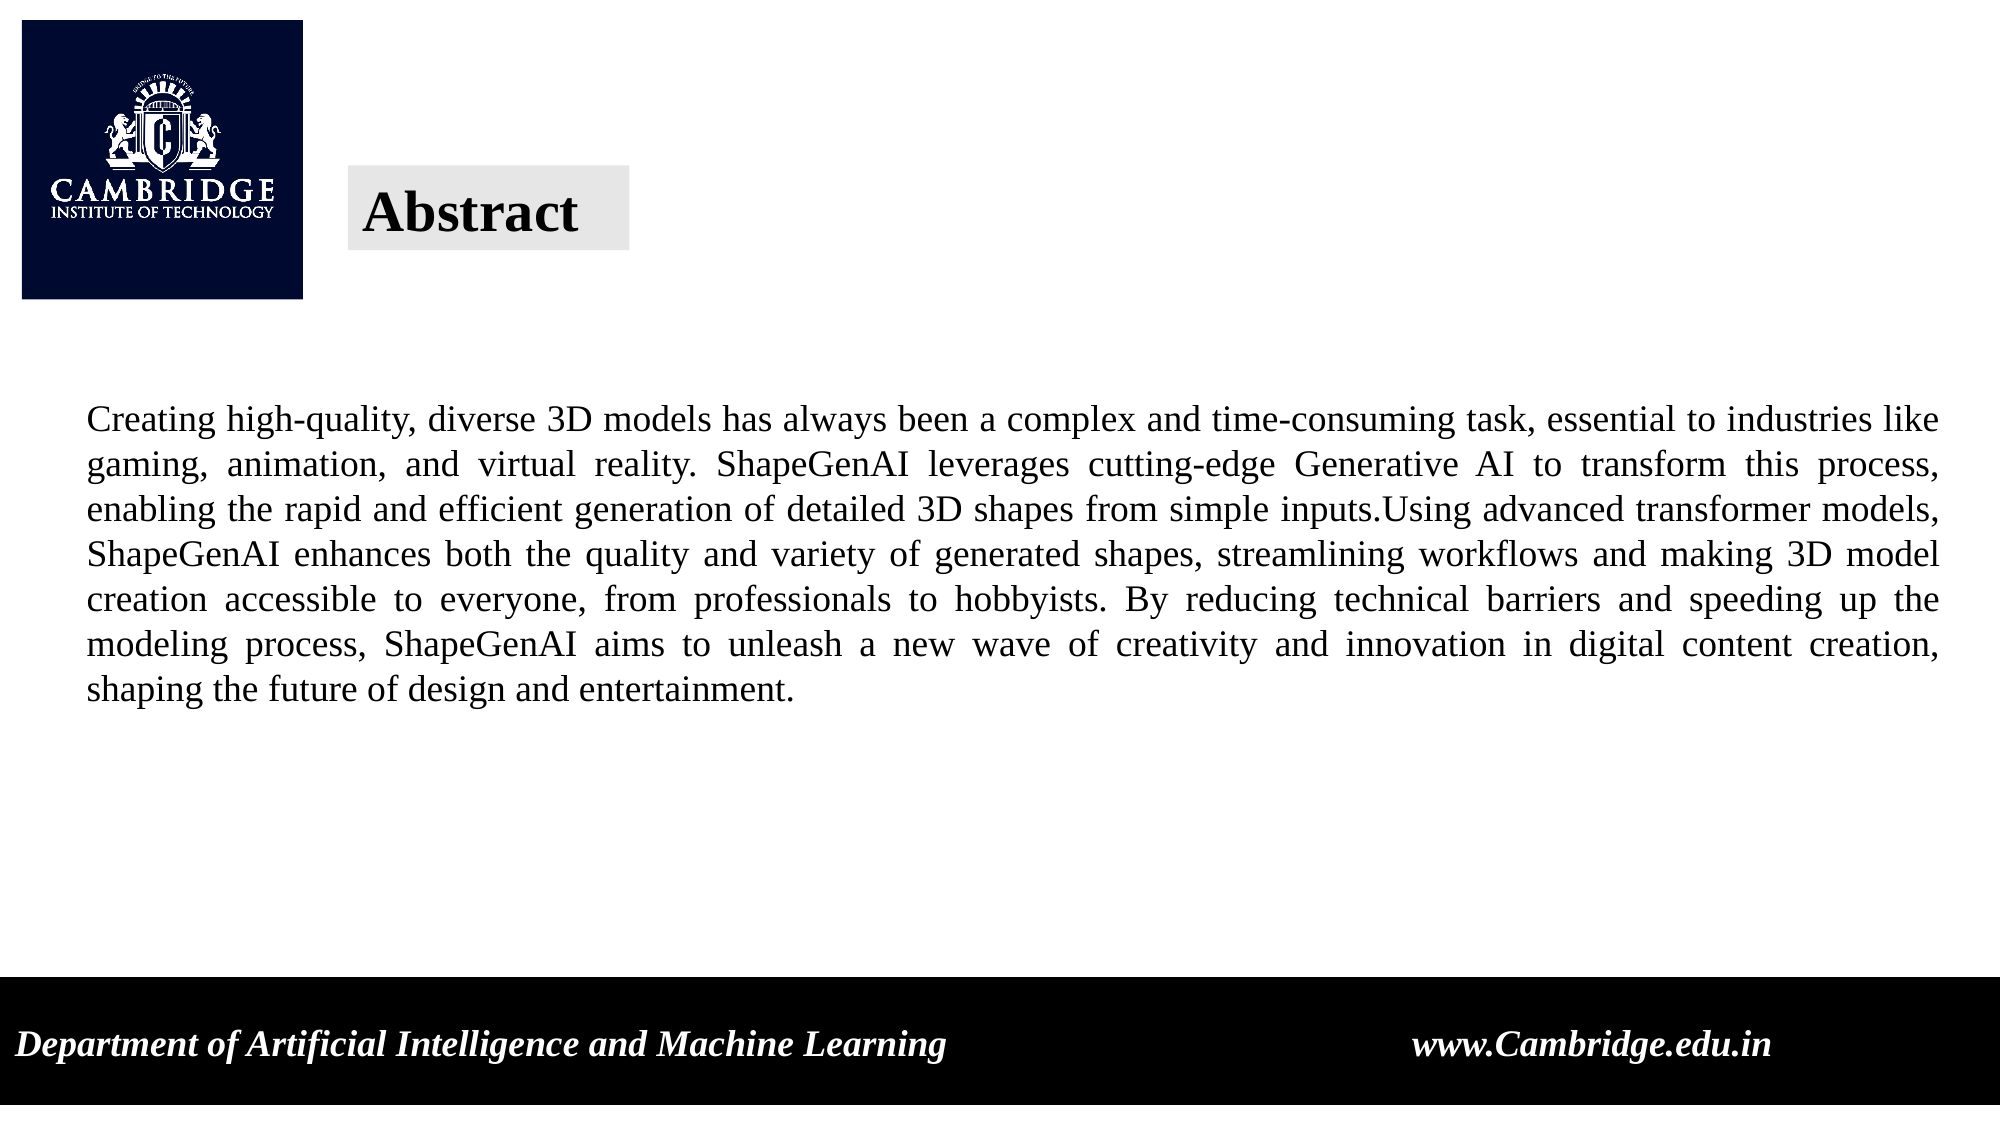

Abstract
Creating high-quality, diverse 3D models has always been a complex and time-consuming task, essential to industries like gaming, animation, and virtual reality. ShapeGenAI leverages cutting-edge Generative AI to transform this process, enabling the rapid and efficient generation of detailed 3D shapes from simple inputs.Using advanced transformer models, ShapeGenAI enhances both the quality and variety of generated shapes, streamlining workflows and making 3D model creation accessible to everyone, from professionals to hobbyists. By reducing technical barriers and speeding up the modeling process, ShapeGenAI aims to unleash a new wave of creativity and innovation in digital content creation, shaping the future of design and entertainment.
Department of Artificial Intelligence and Machine Learning                                                 www.Cambridge.edu.in